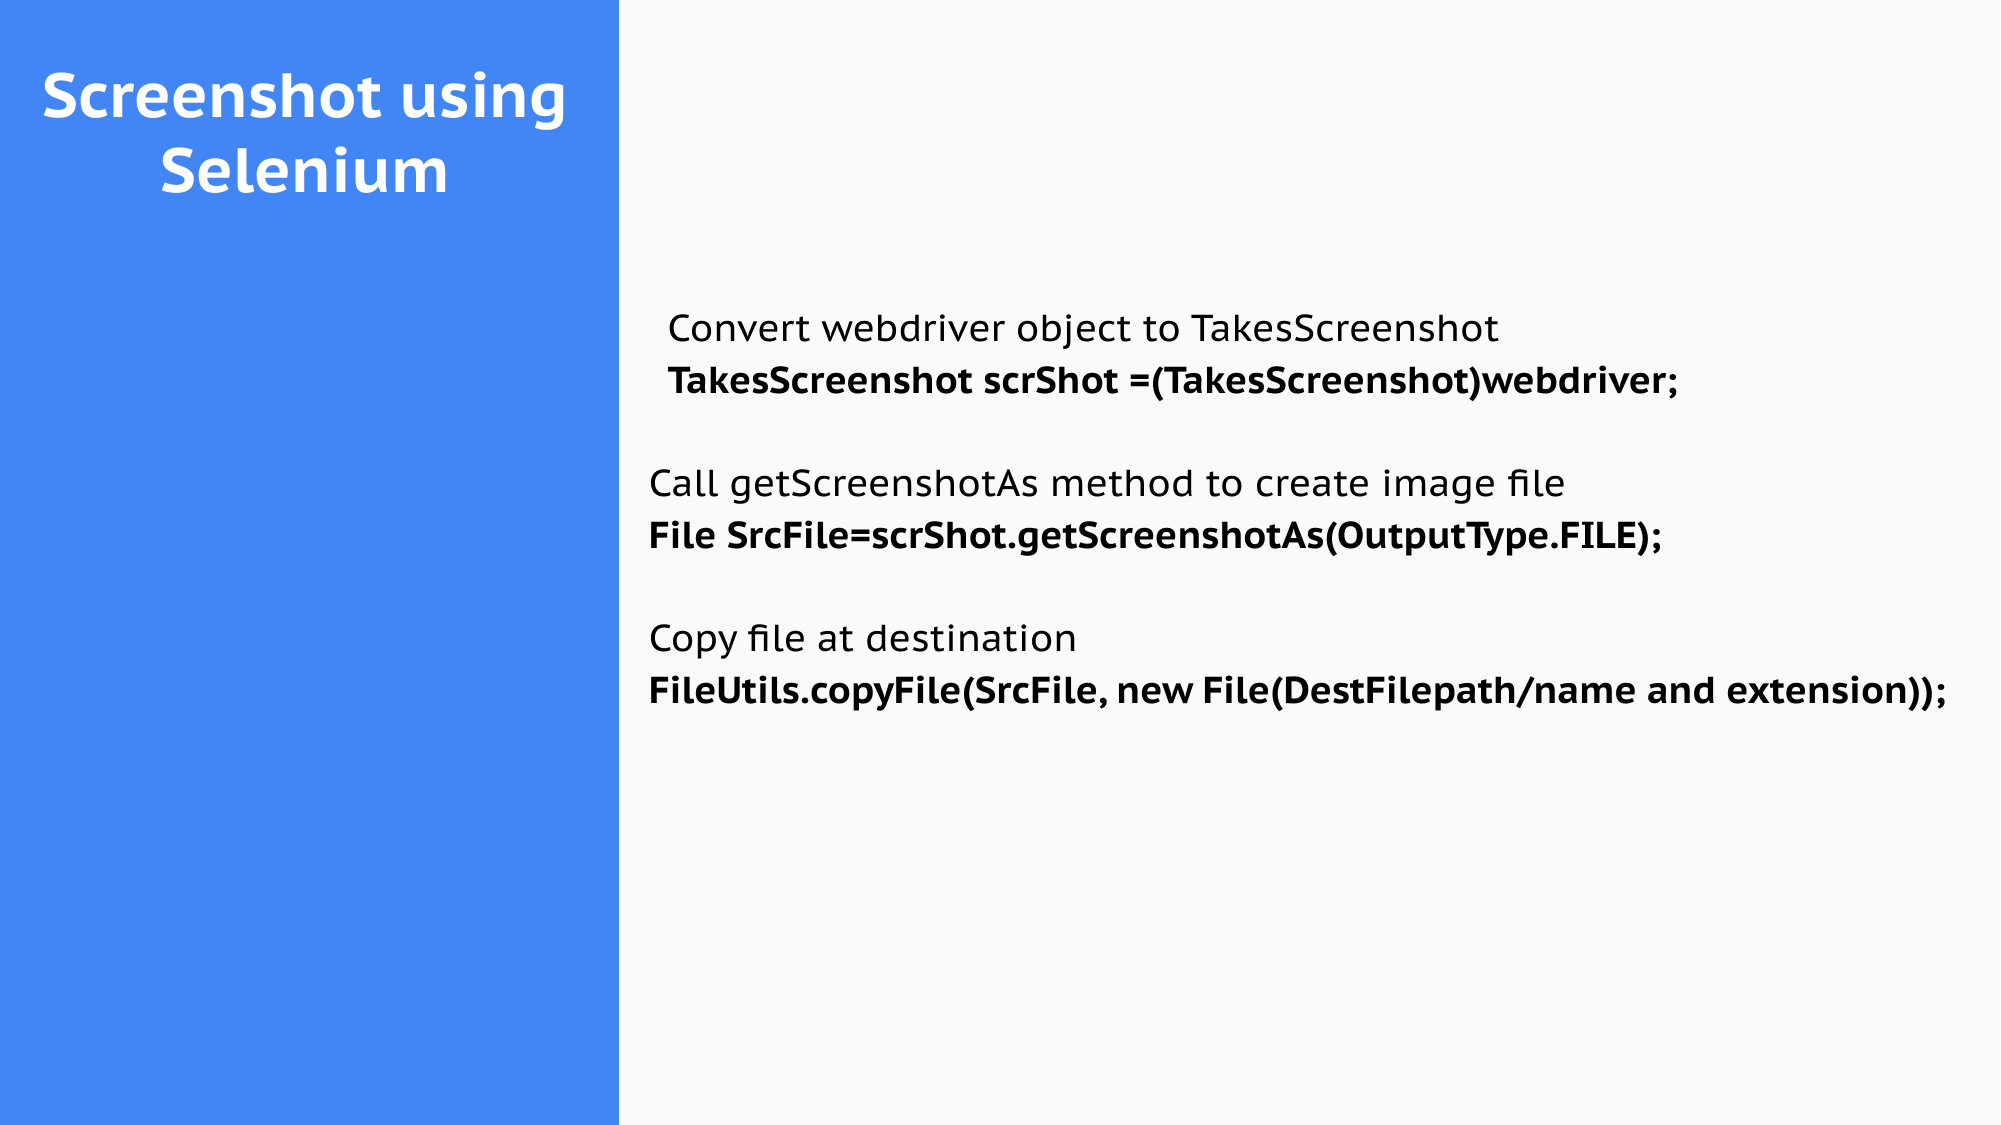

# Screenshot using Selenium
Convert webdriver object to TakesScreenshot
TakesScreenshot scrShot =(TakesScreenshot)webdriver;

Call getScreenshotAs method to create image file
File SrcFile=scrShot.getScreenshotAs(OutputType.FILE);

Copy file at destination
FileUtils.copyFile(SrcFile, new File(DestFilepath/name and extension));